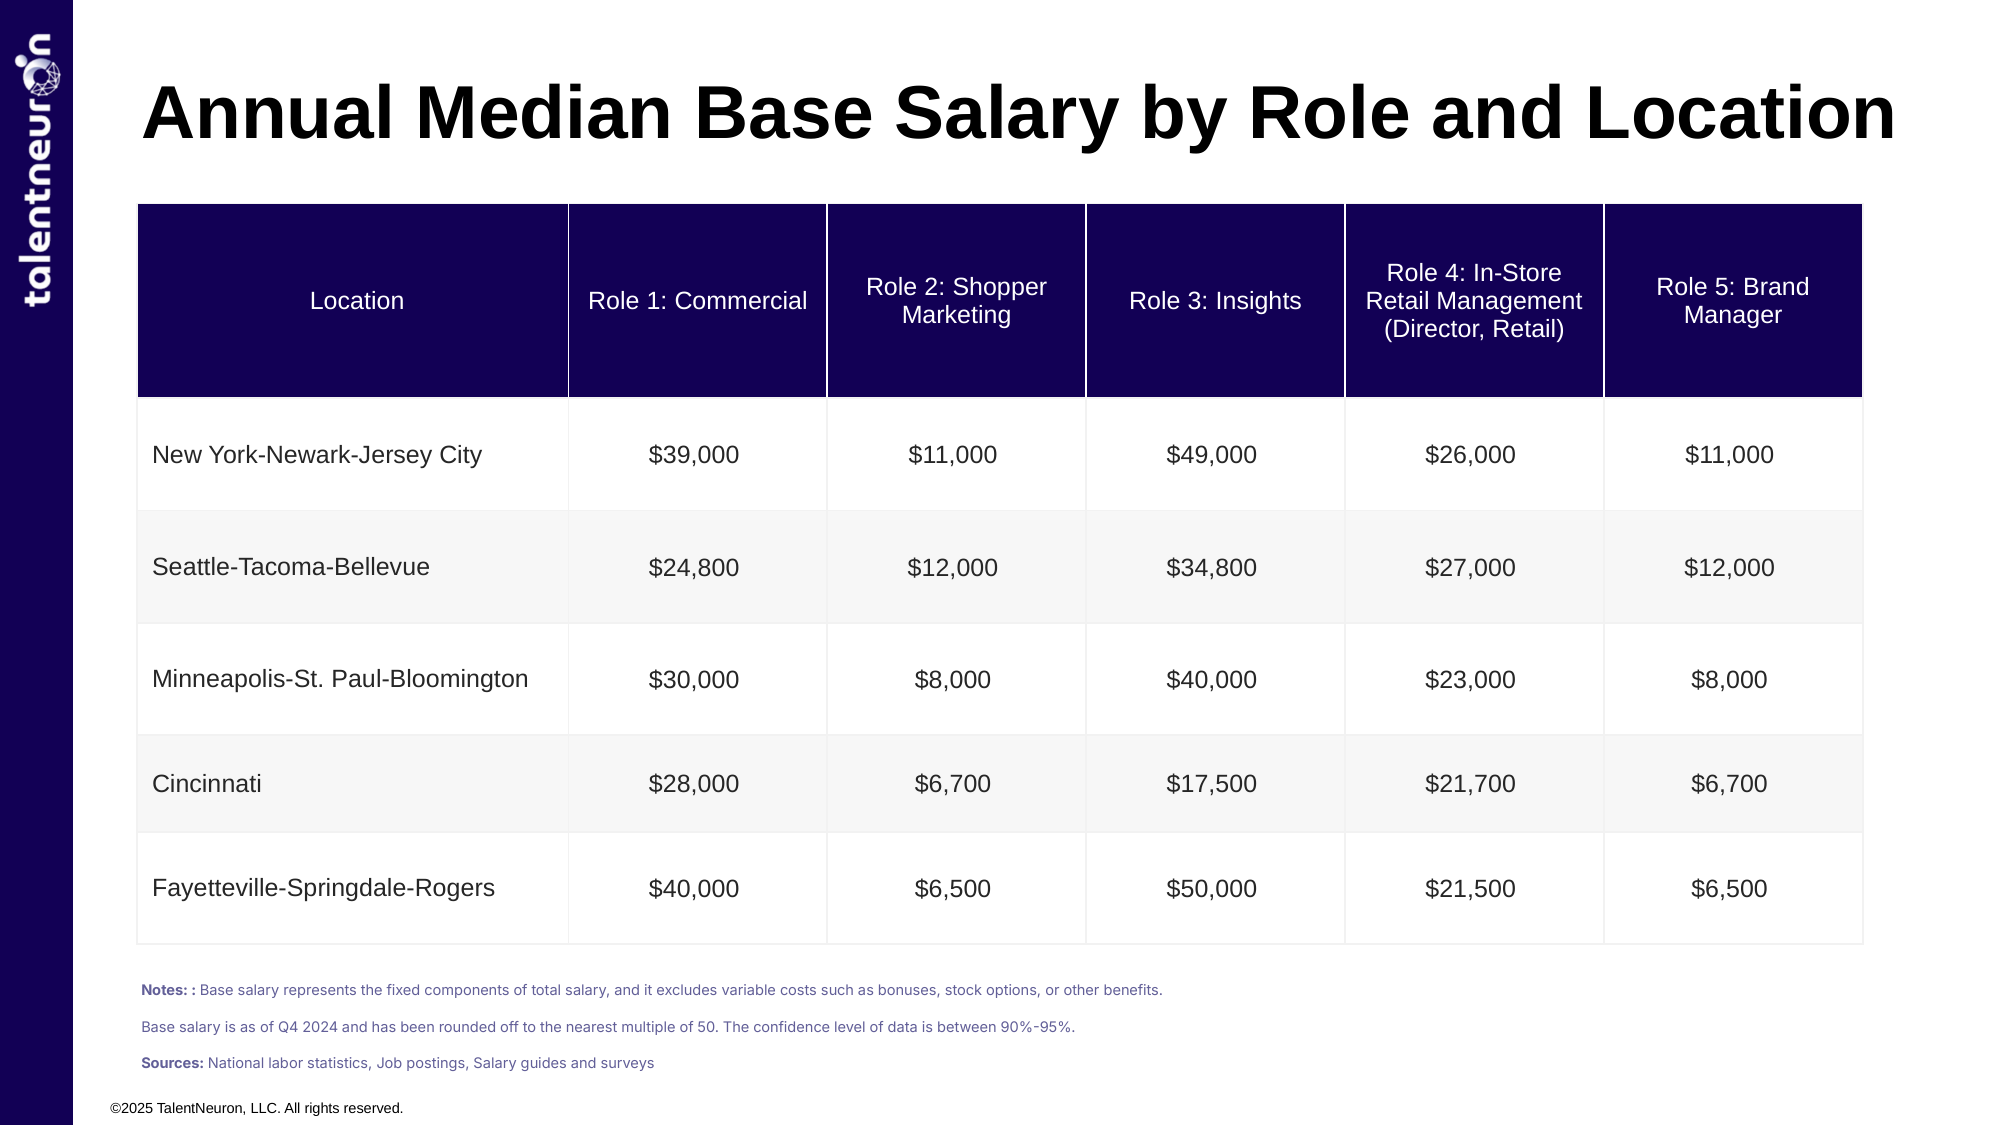

Annual Median Base Salary by Role and Location
| Location | Role 1: Commercial​ | Role 2: Shopper Marketing​ | Role 3: Insights​ | Role 4: In-Store Retail Management (Director, Retail)​ | Role 5: Brand Manager |
| --- | --- | --- | --- | --- | --- |
| New York-Newark-Jersey City​ | $39,000 | $11,000 | $49,000 | $26,000 | $11,000 |
| Seattle-Tacoma-Bellevue​ | $24,800 | $12,000 | $34,800 | $27,000 | $12,000 |
| Minneapolis-St. Paul-Bloomington​ | $30,000 | $8,000 | $40,000 | $23,000 | $8,000 |
| Cincinnati​ | $28,000 | $6,700 | $17,500 | $21,700 | $6,700 |
| Fayetteville-Springdale-Rogers​ | $40,000 | $6,500 | $50,000 | $21,500 | $6,500 |
Notes: : Base salary represents the fixed components of total salary, and it excludes variable costs such as bonuses, stock options, or other benefits.
Base salary is as of Q4 2024 and has been rounded off to the nearest multiple of 50. The confidence level of data is between 90%-95%.
Sources: National labor statistics, Job postings, Salary guides and surveys